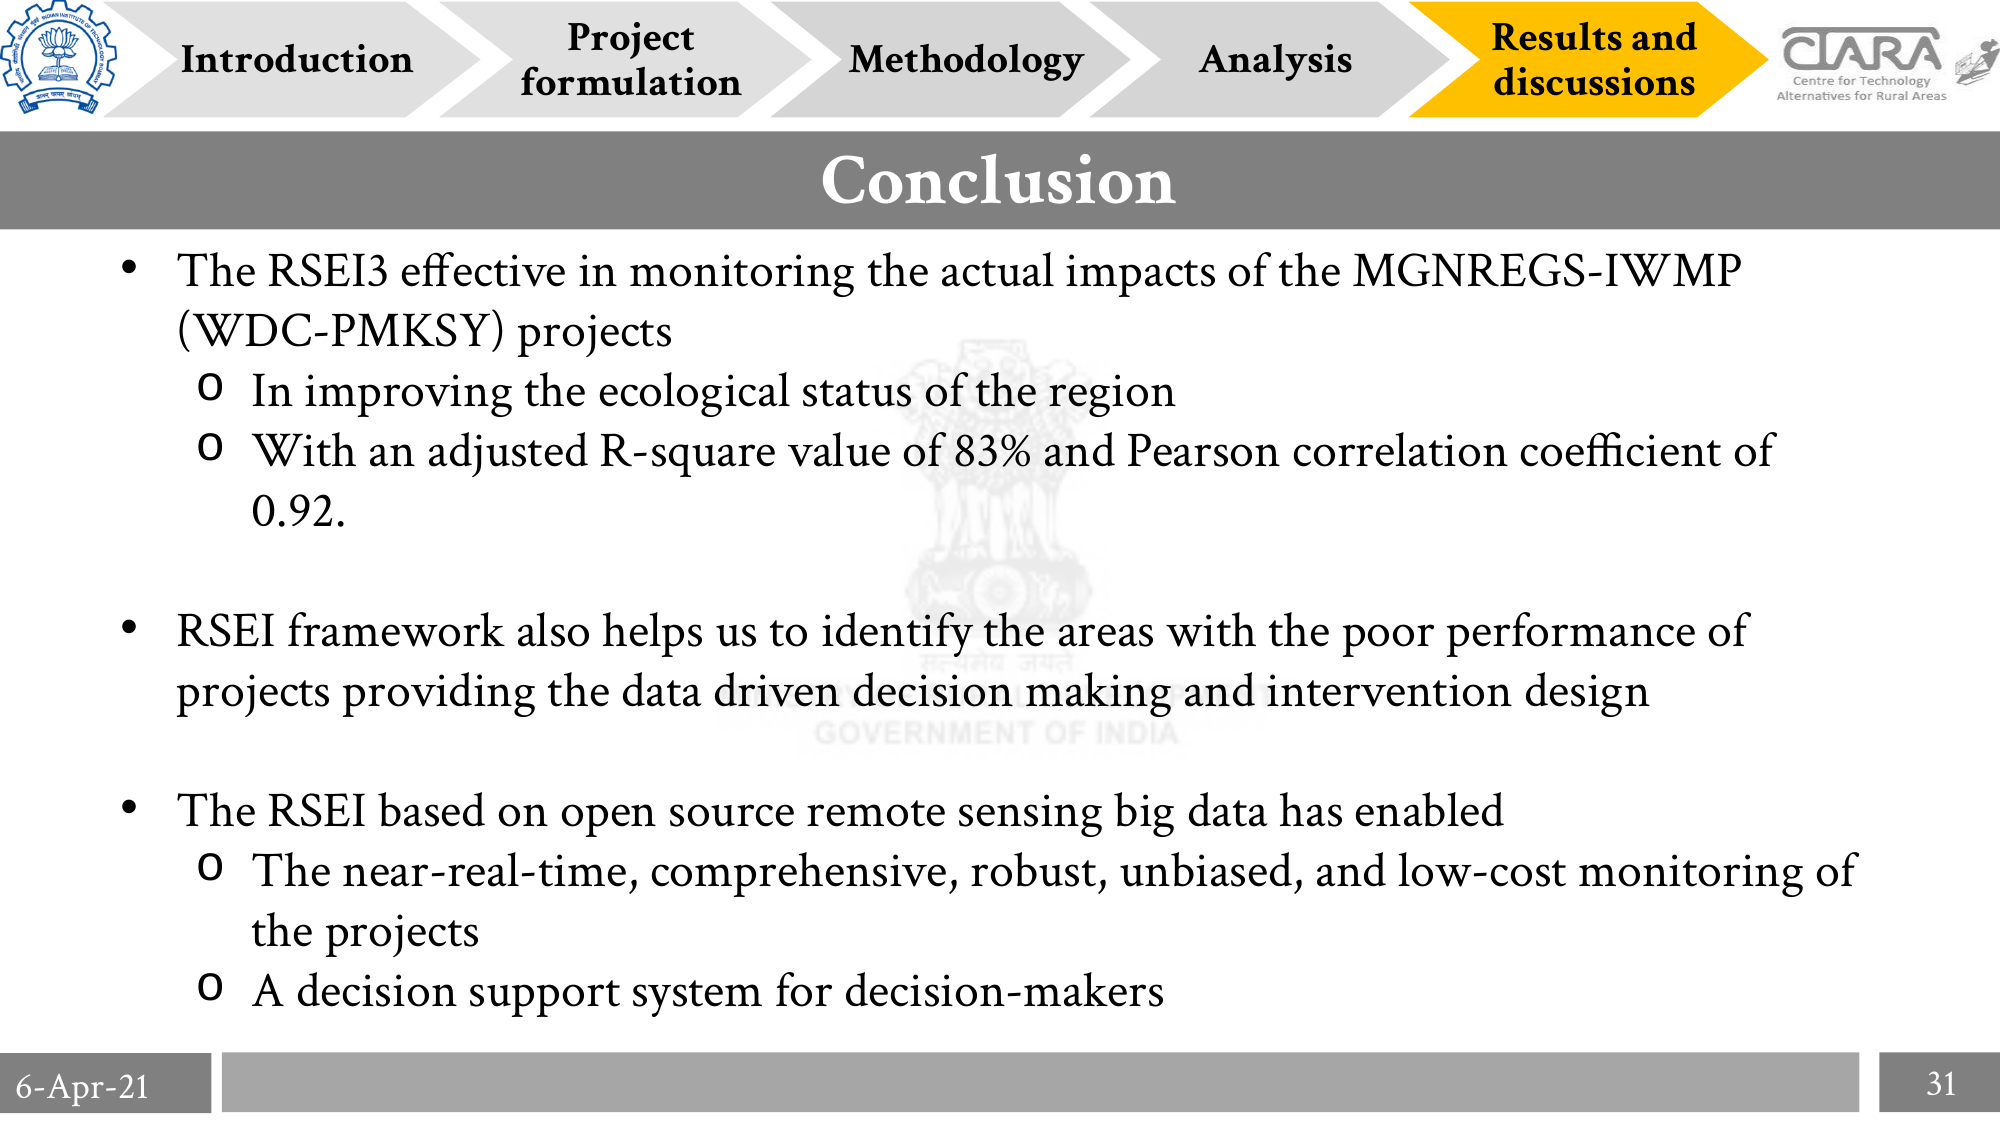

Introduction
Project formulation

Analysis
Results and discussions
Methodology
# Conclusion
The RSEI3 effective in monitoring the actual impacts of the MGNREGS-IWMP (WDC-PMKSY) projects
In improving the ecological status of the region
With an adjusted R-square value of 83% and Pearson correlation coefficient of 0.92.

RSEI framework also helps us to identify the areas with the poor performance of projects providing the data driven decision making and intervention design

The RSEI based on open source remote sensing big data has enabled
The near-real-time, comprehensive, robust, unbiased, and low-cost monitoring of the projects
A decision support system for decision-makers
31

6-Apr-21